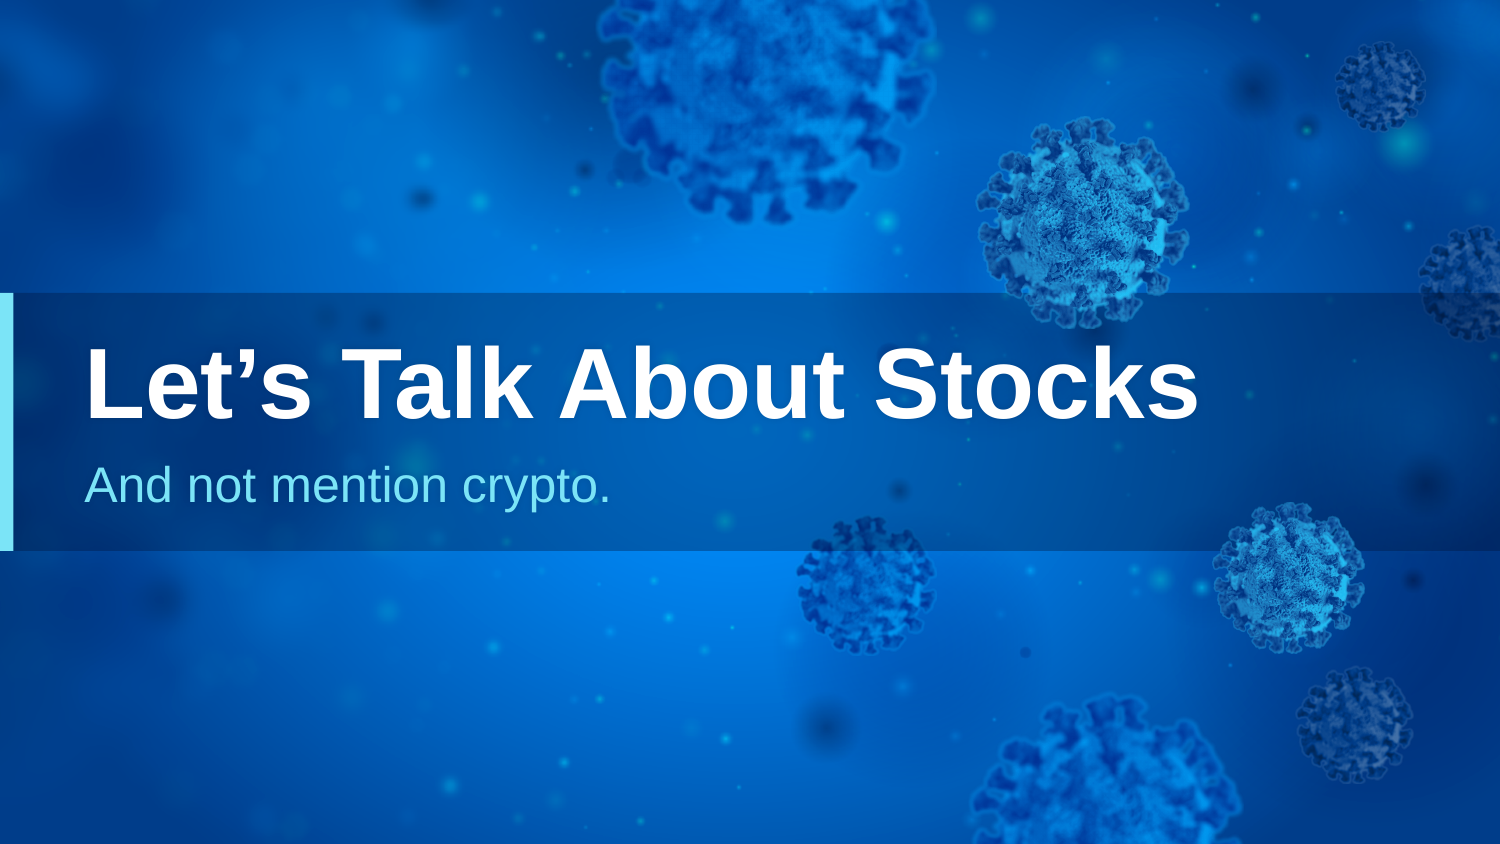

# Let’s Talk About Stocks
And not mention crypto.